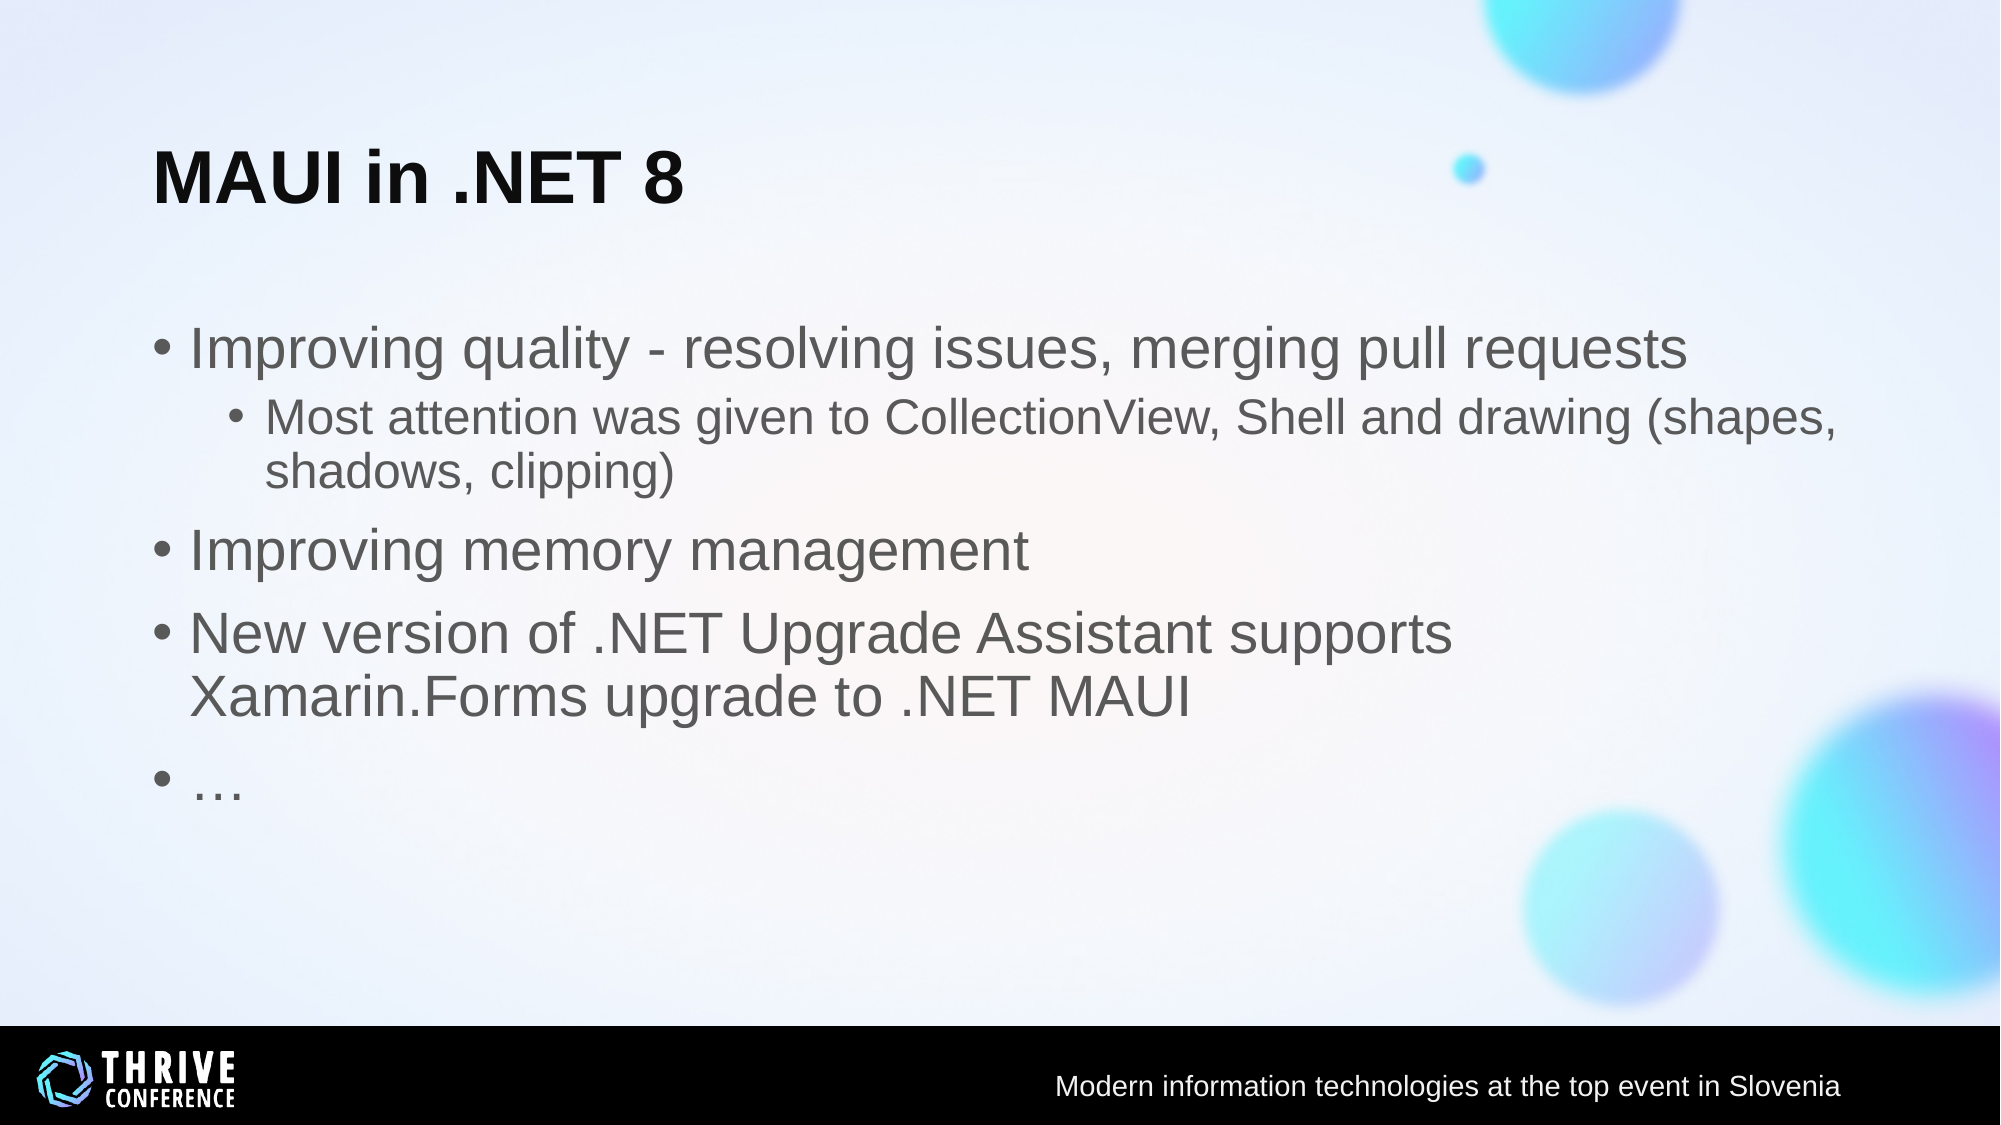

# MAUI in .NET 8
Improving quality - resolving issues, merging pull requests
Most attention was given to CollectionView, Shell and drawing (shapes, shadows, clipping)
Improving memory management
New version of .NET Upgrade Assistant supports Xamarin.Forms upgrade to .NET MAUI
…